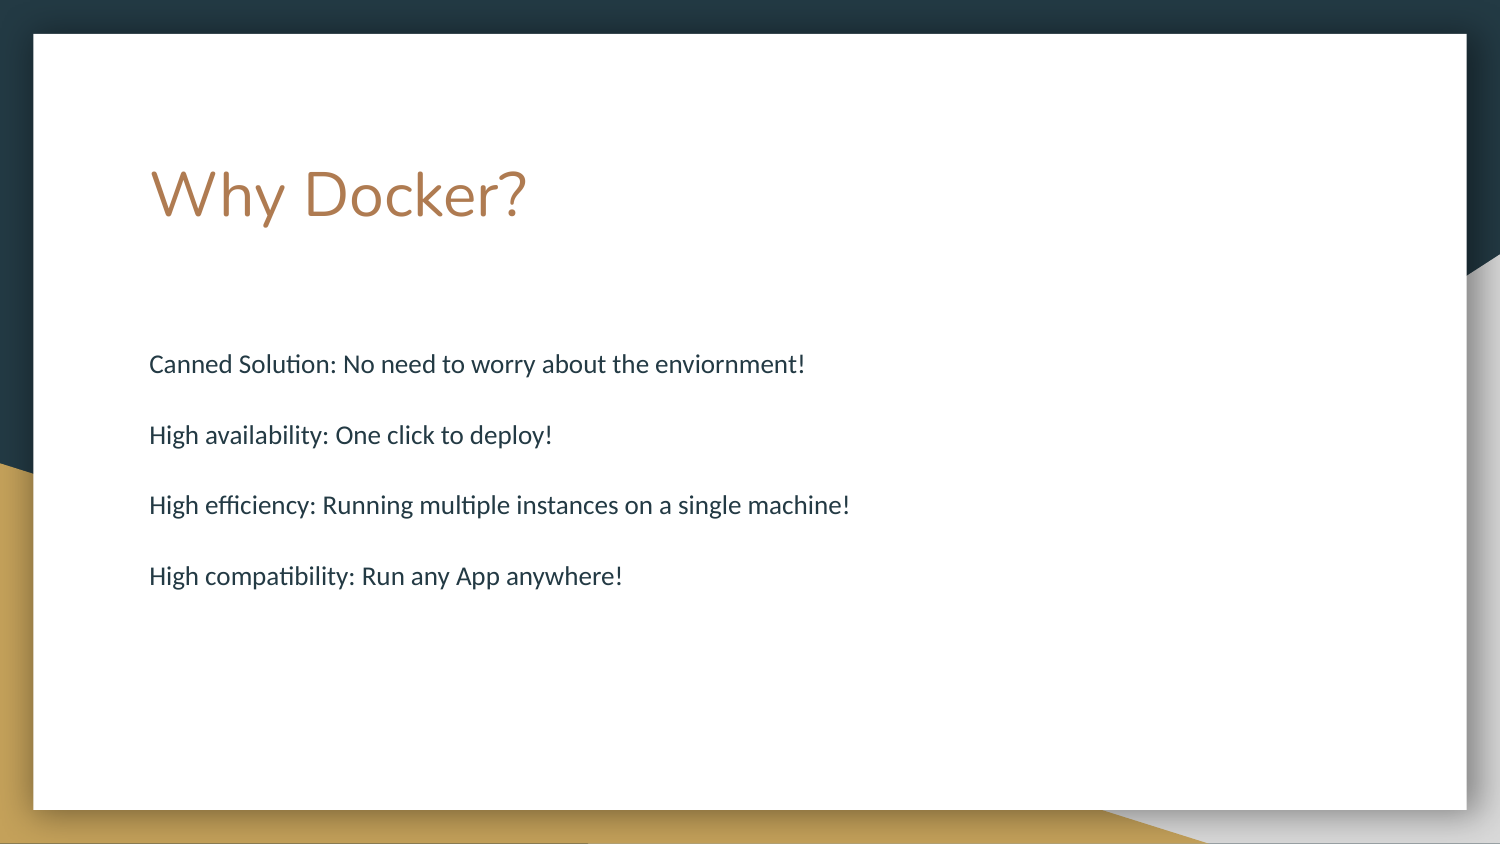

# Why Docker?
Canned Solution: No need to worry about the enviornment!
High availability: One click to deploy!
High efficiency: Running multiple instances on a single machine!
High compatibility: Run any App anywhere!